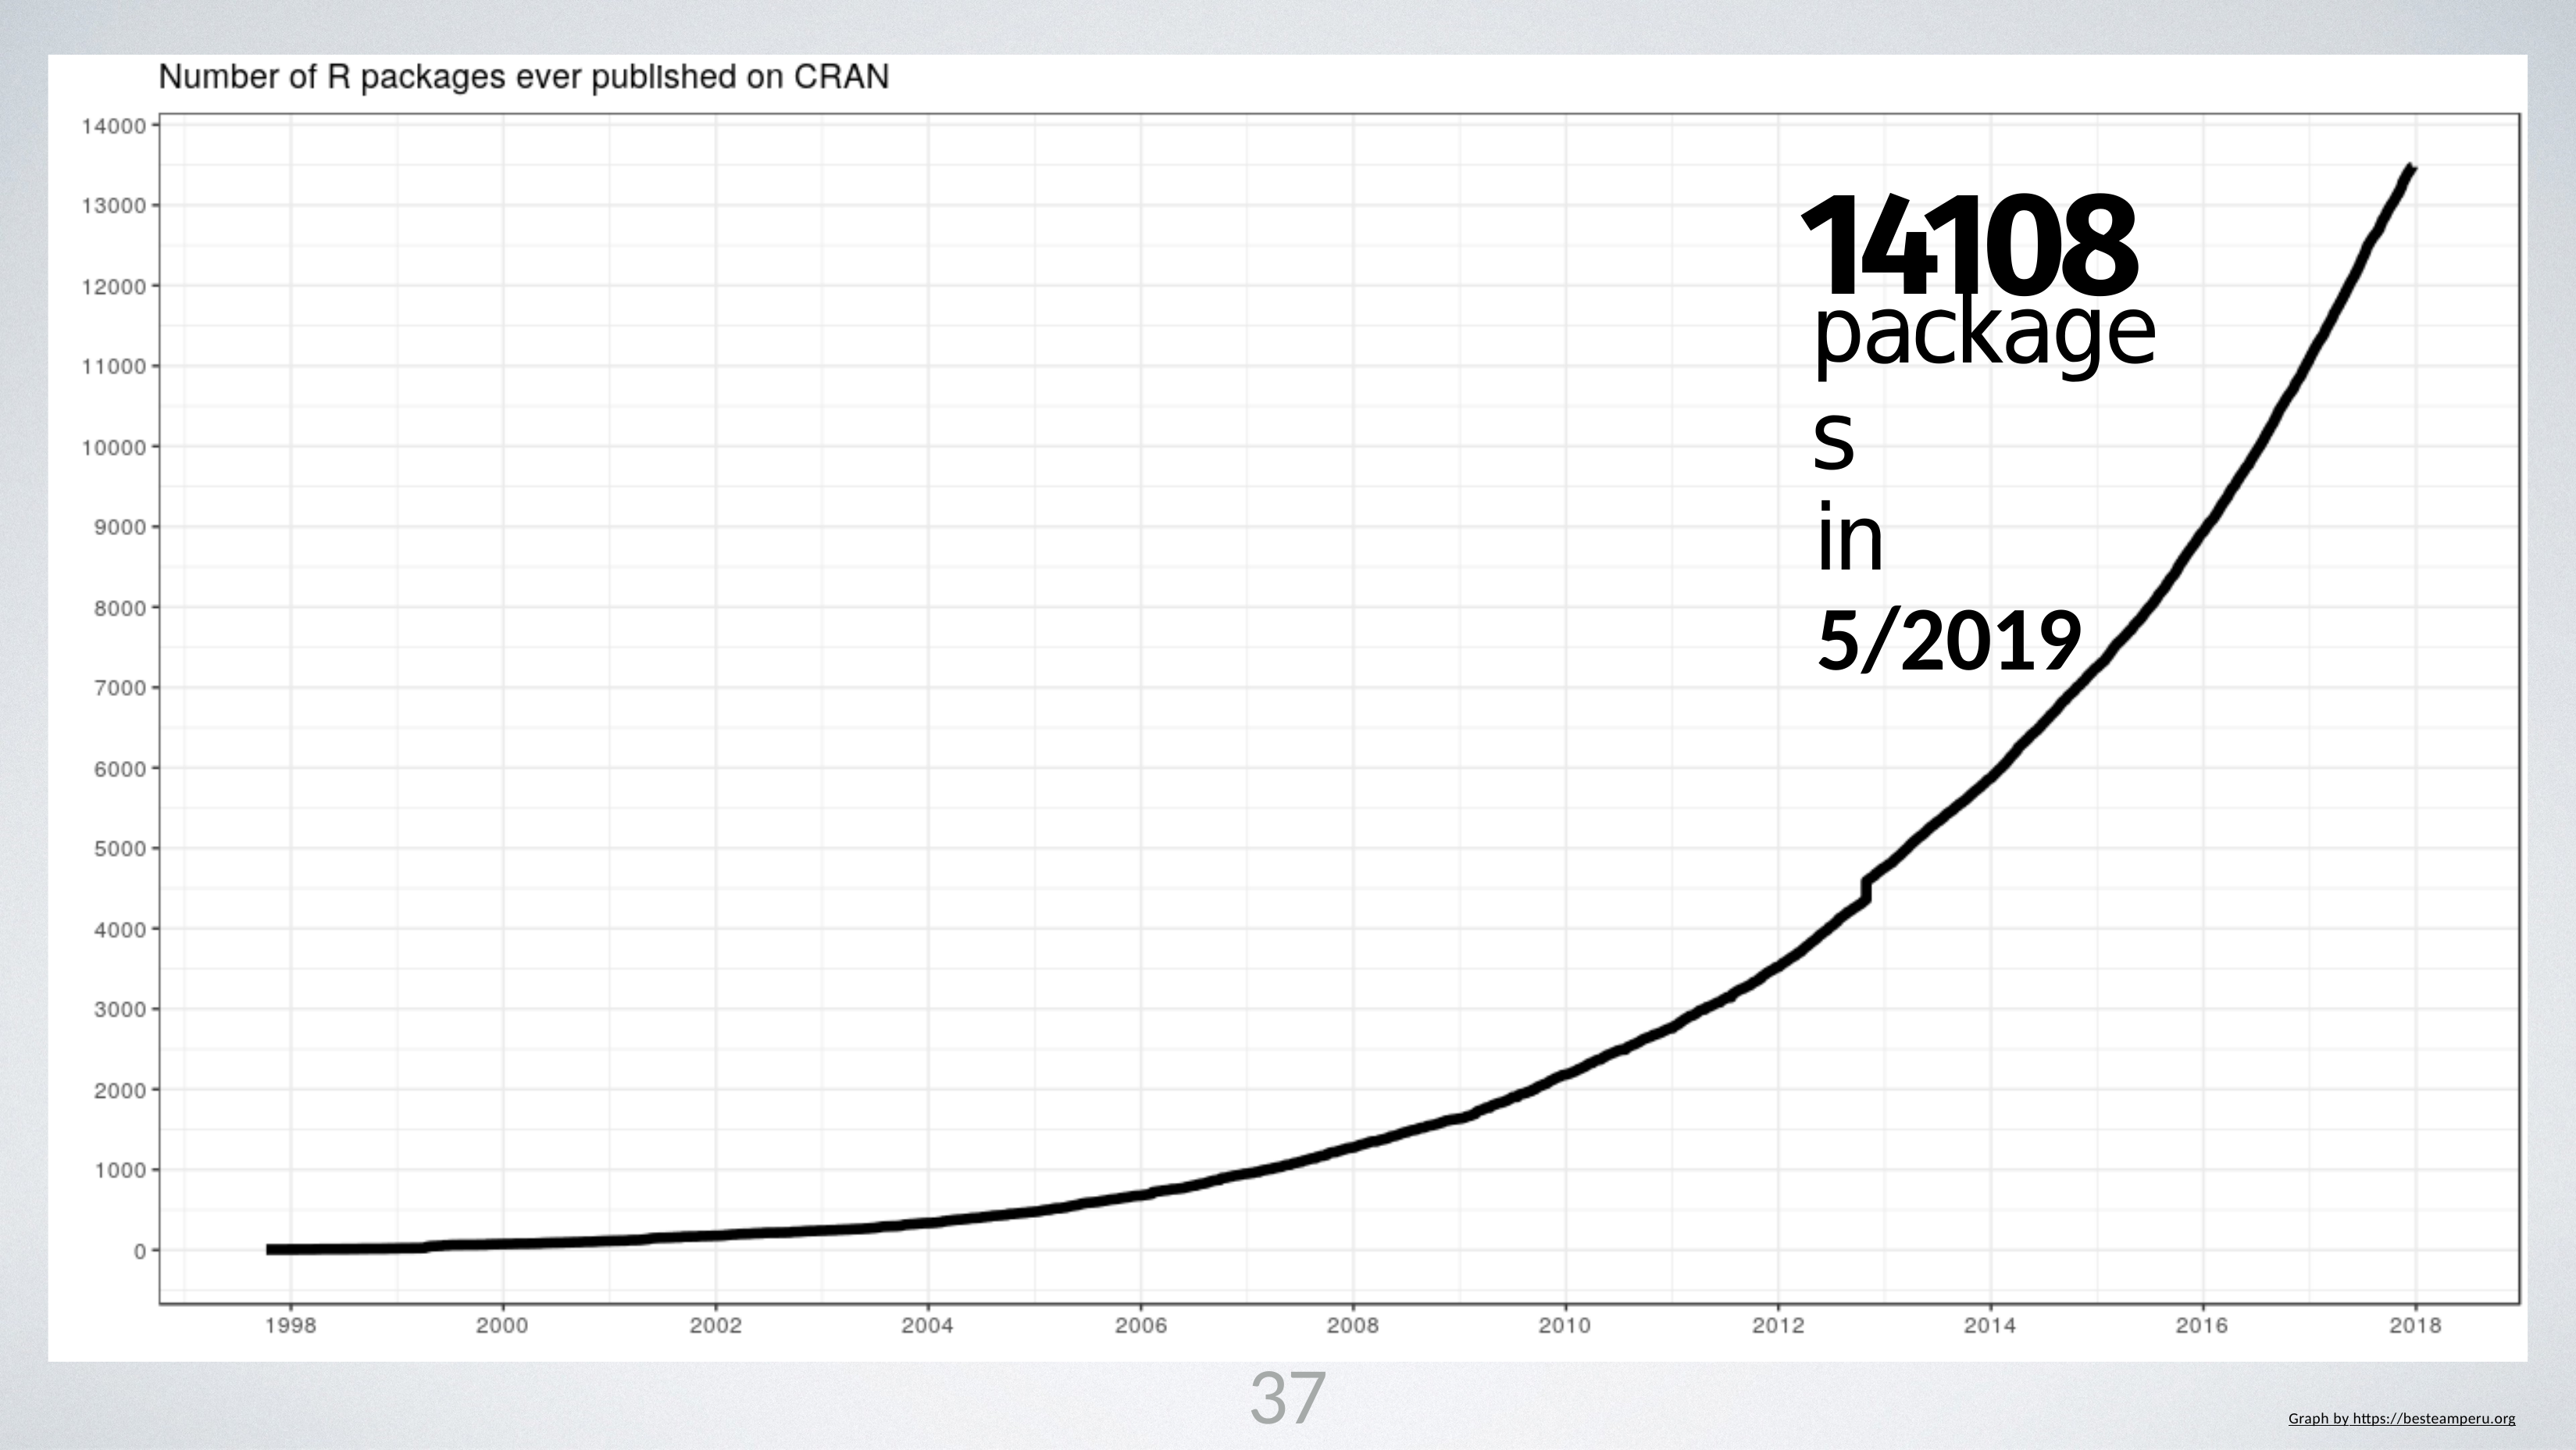

# 14108
packages
in 5/2019
37
Graph by https://besteamperu.org